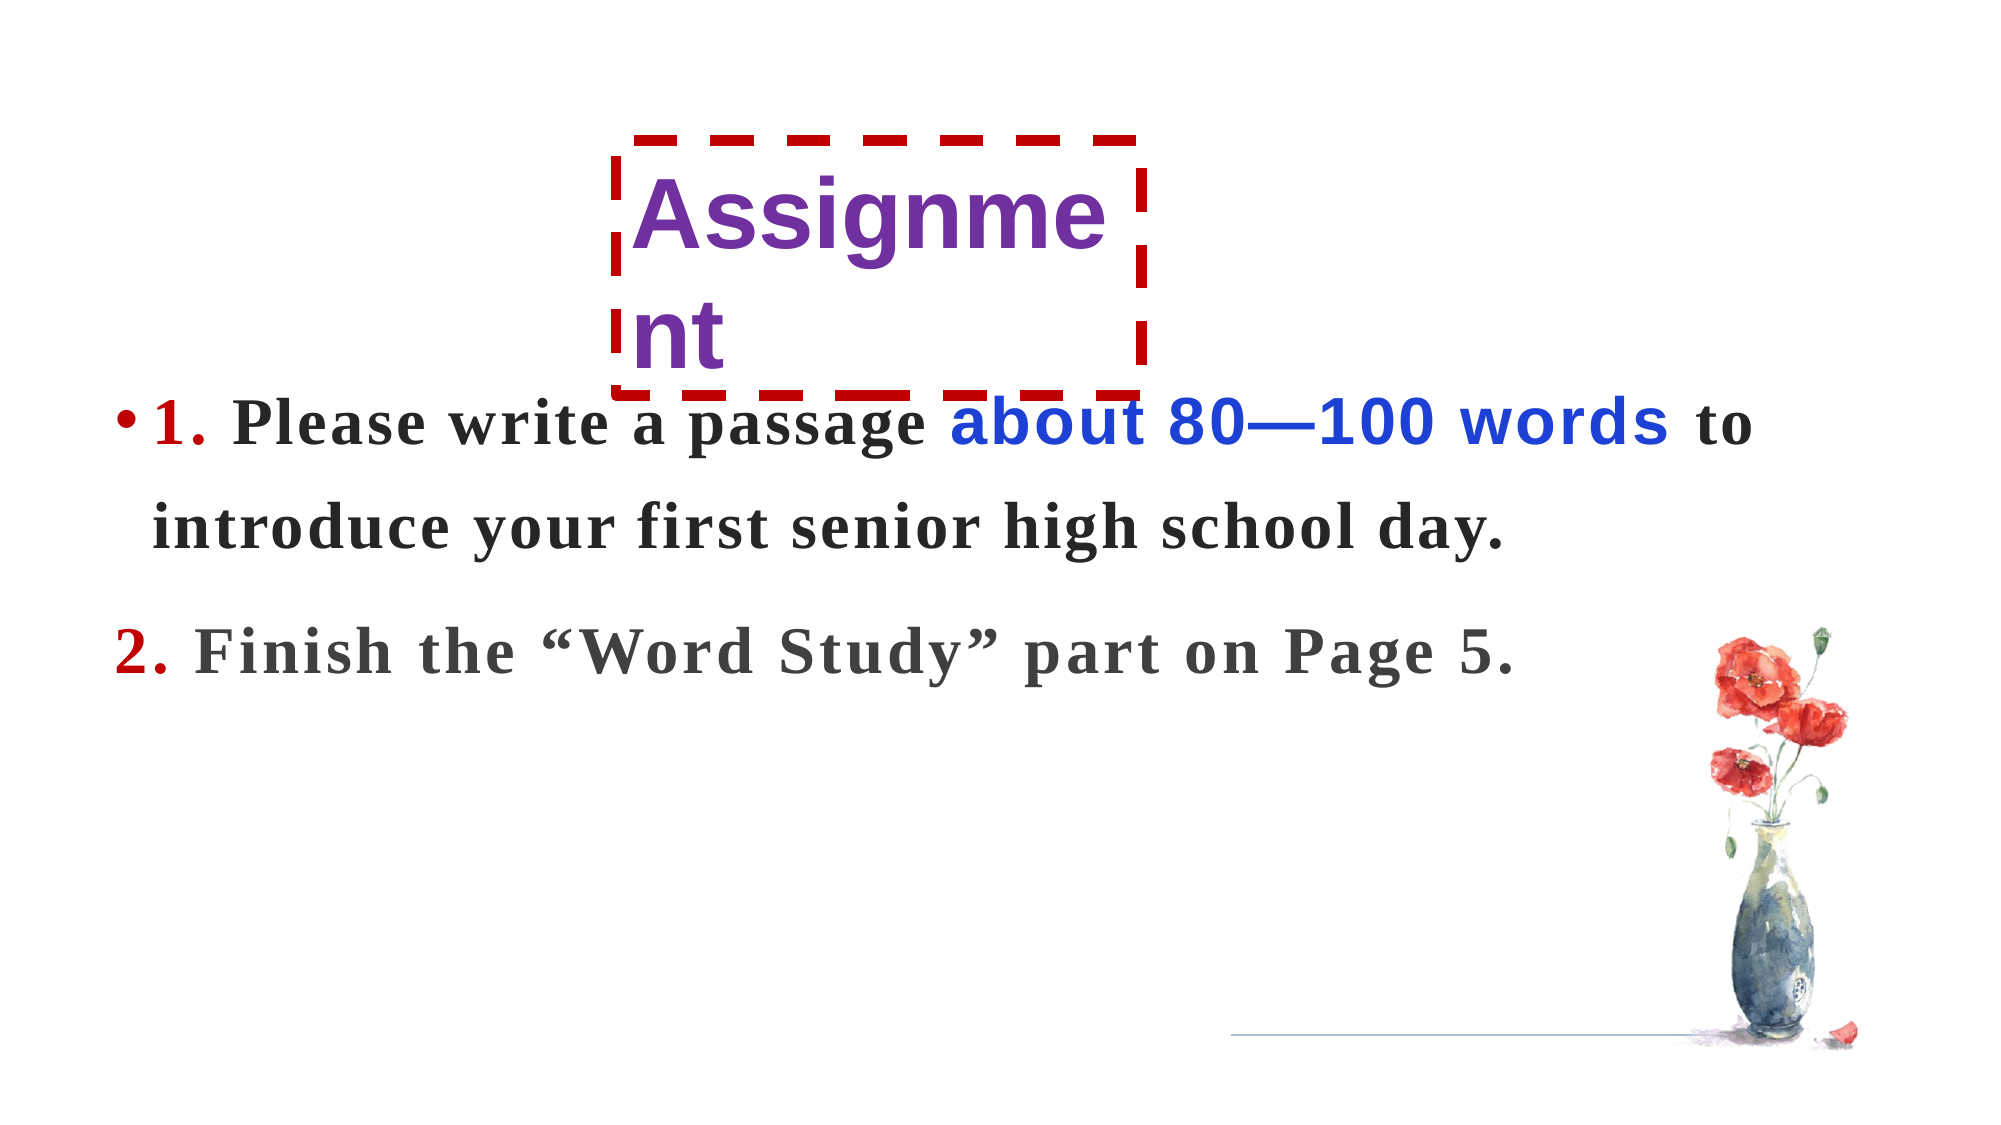

Assignment
1. Please write a passage about 80—100 words to introduce your first senior high school day.
2. Finish the “Word Study” part on Page 5.